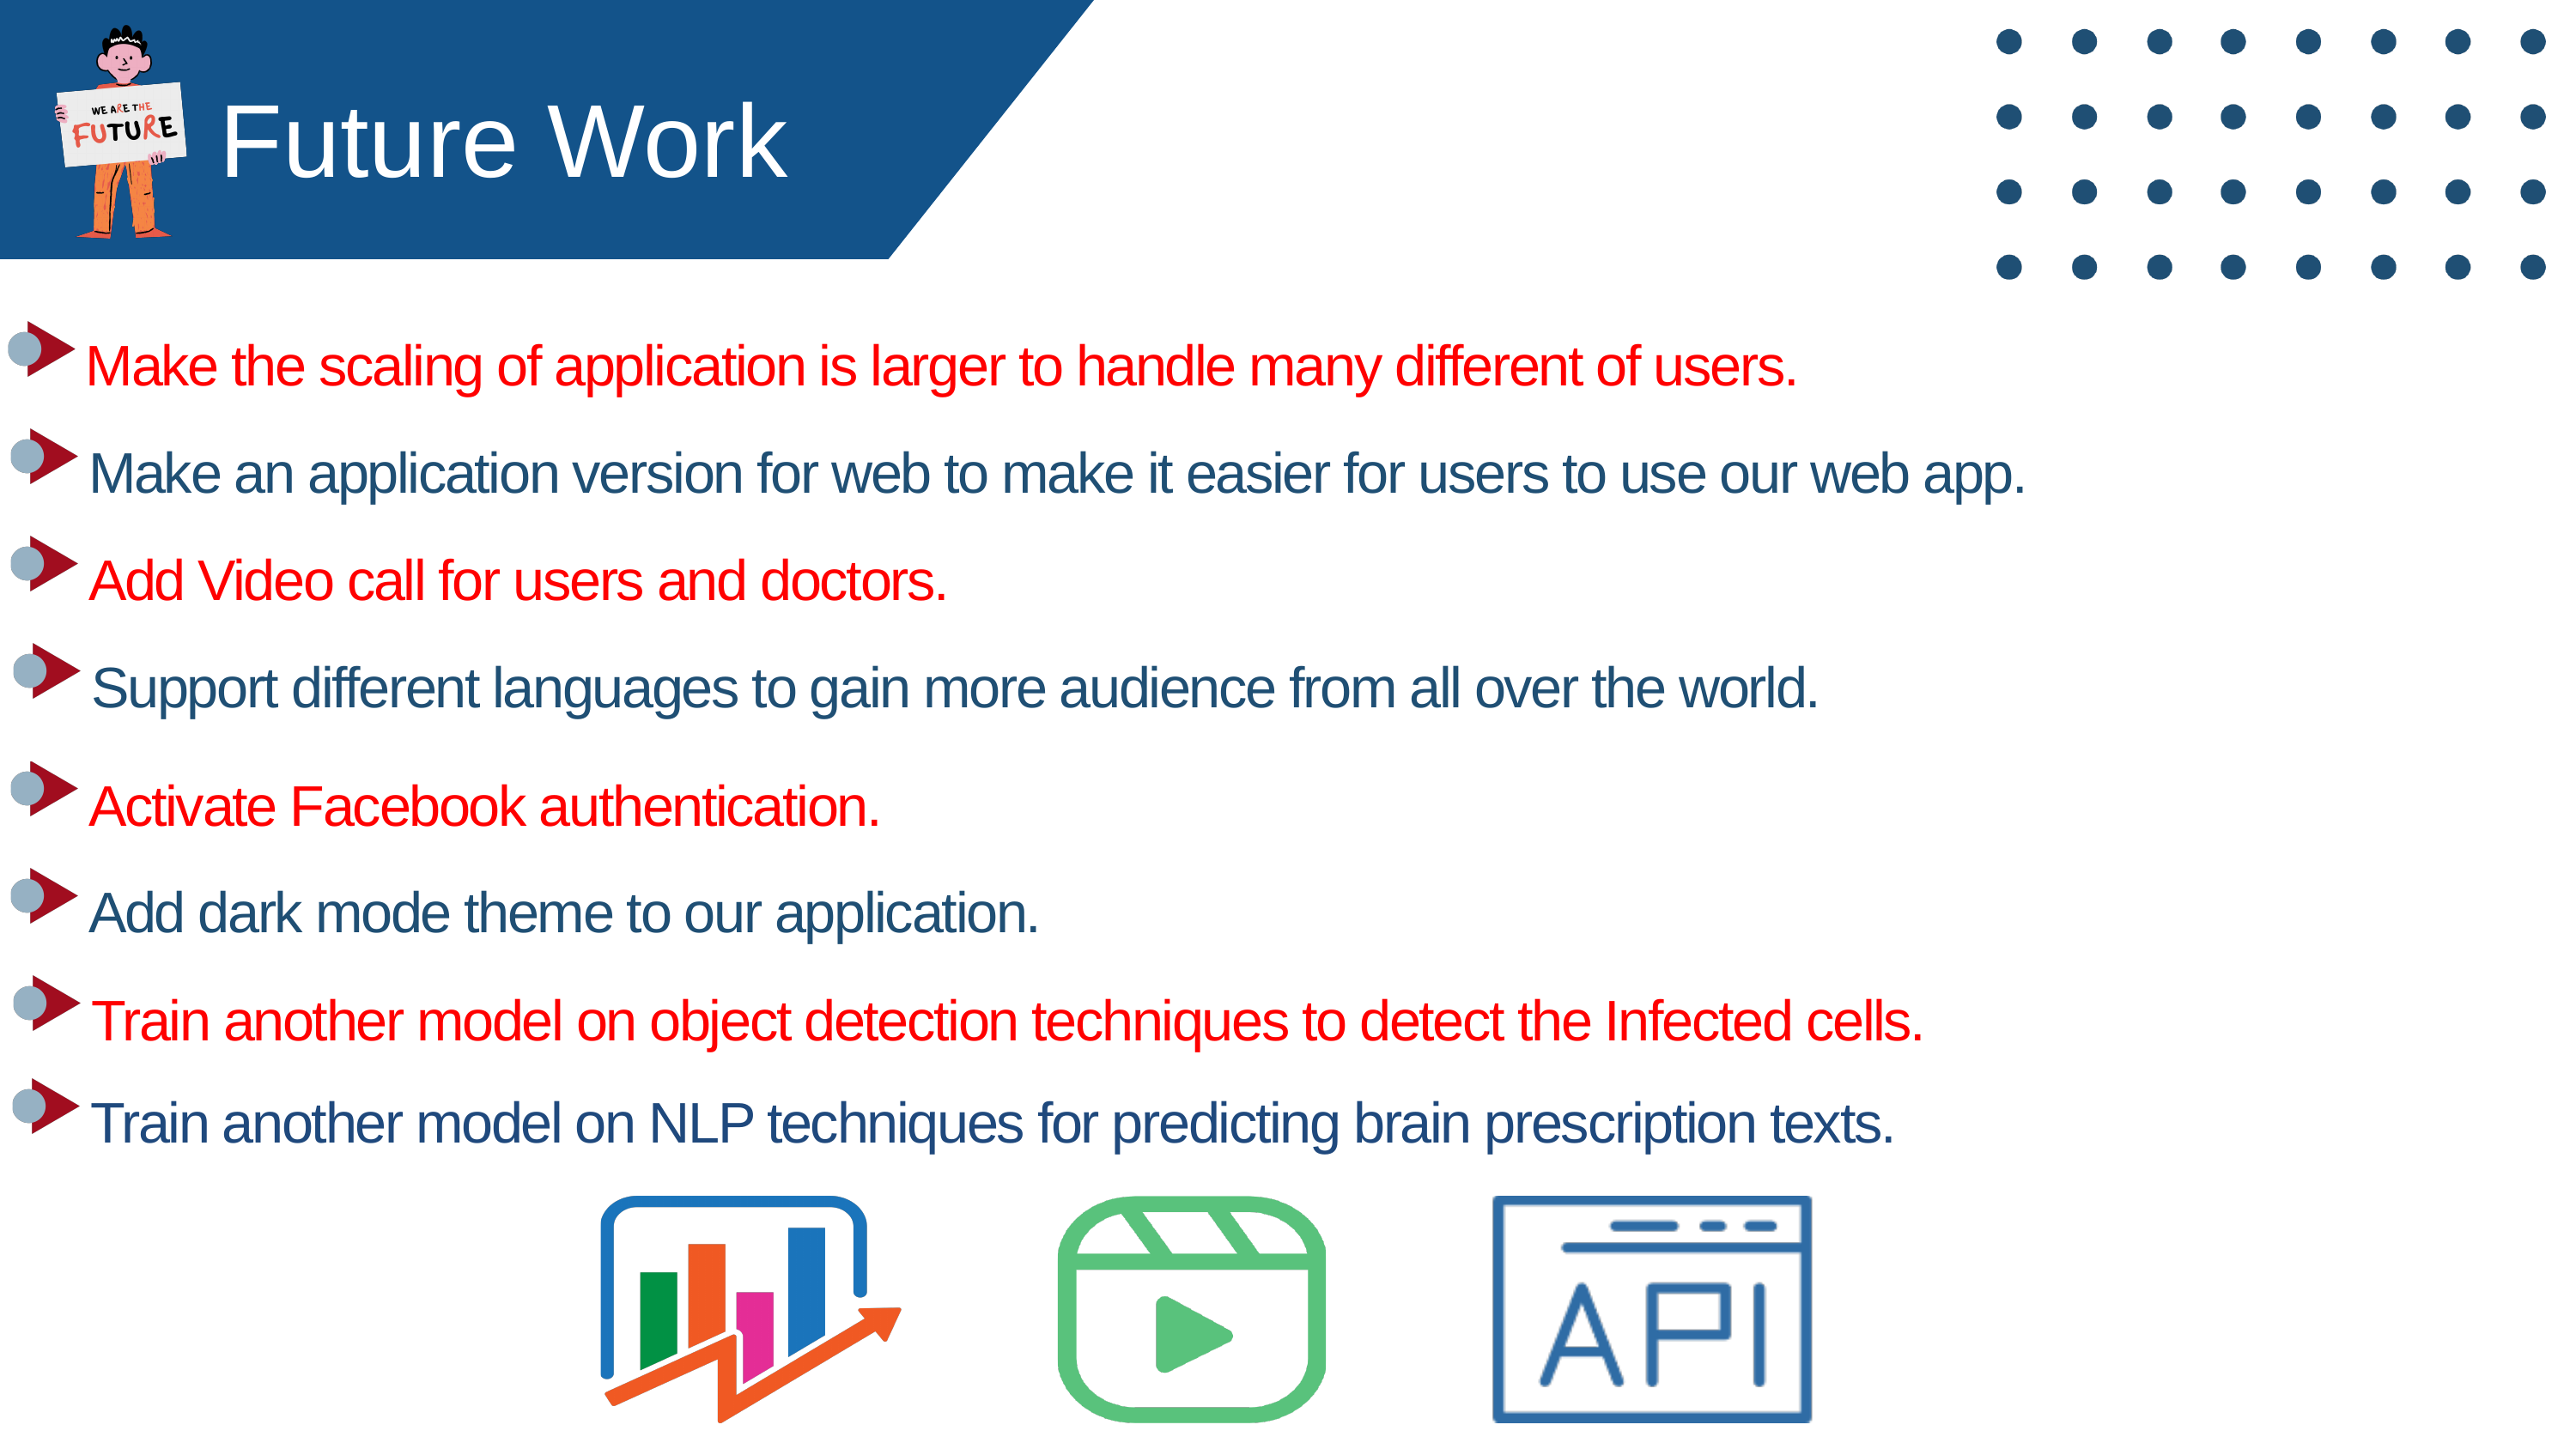

Future Work
Make the scaling of application is larger to handle many different of users.

Make an application version for web to make it easier for users to use our web app.

Add Video call for users and doctors.

Support different languages to gain more audience from all over the world.

Activate Facebook authentication.

Add dark mode theme to our application.

Train another model on object detection techniques to detect the Infected cells.

Train another model on NLP techniques for predicting brain prescription texts.